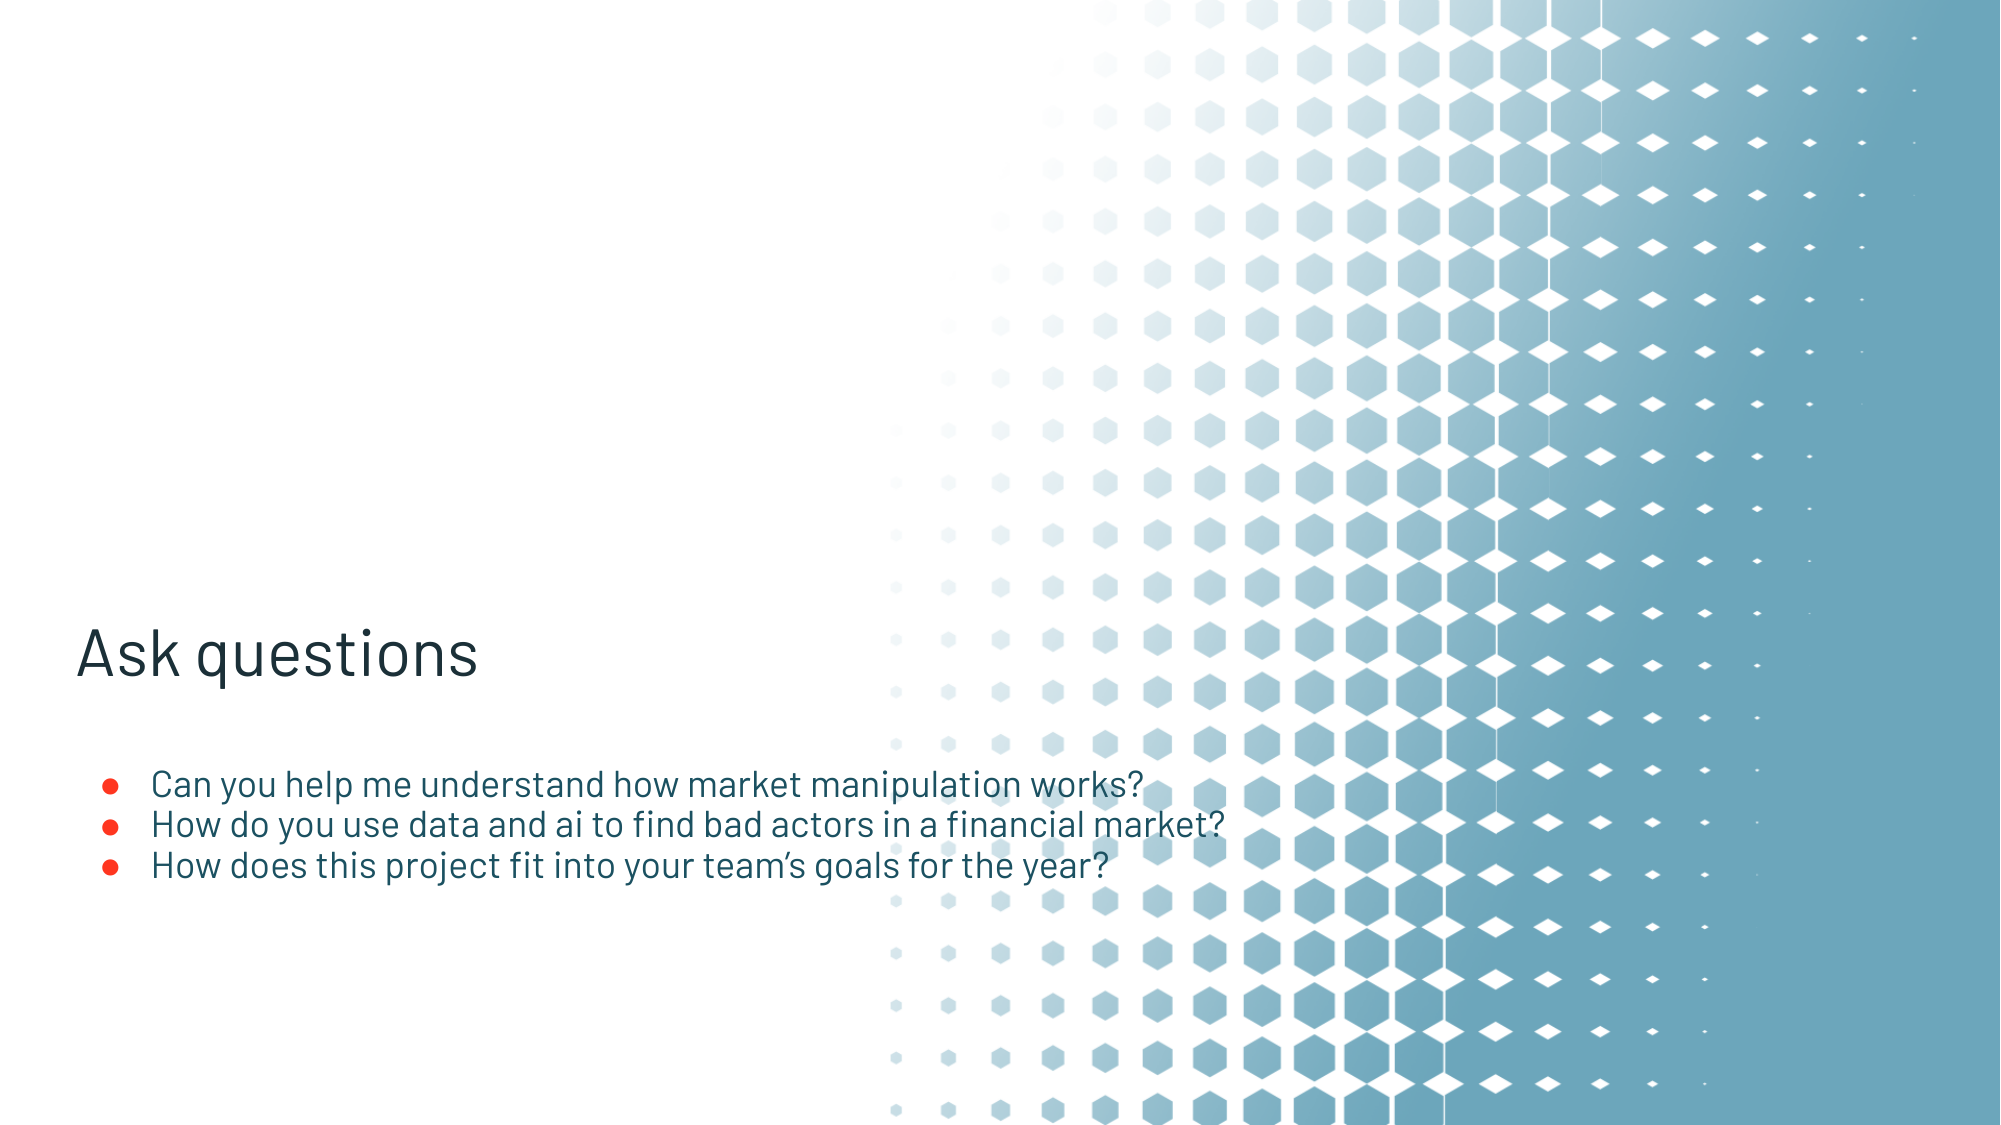

Ask questions
Can you help me understand how market manipulation works?
How do you use data and ai to find bad actors in a financial market?
How does this project fit into your team’s goals for the year?